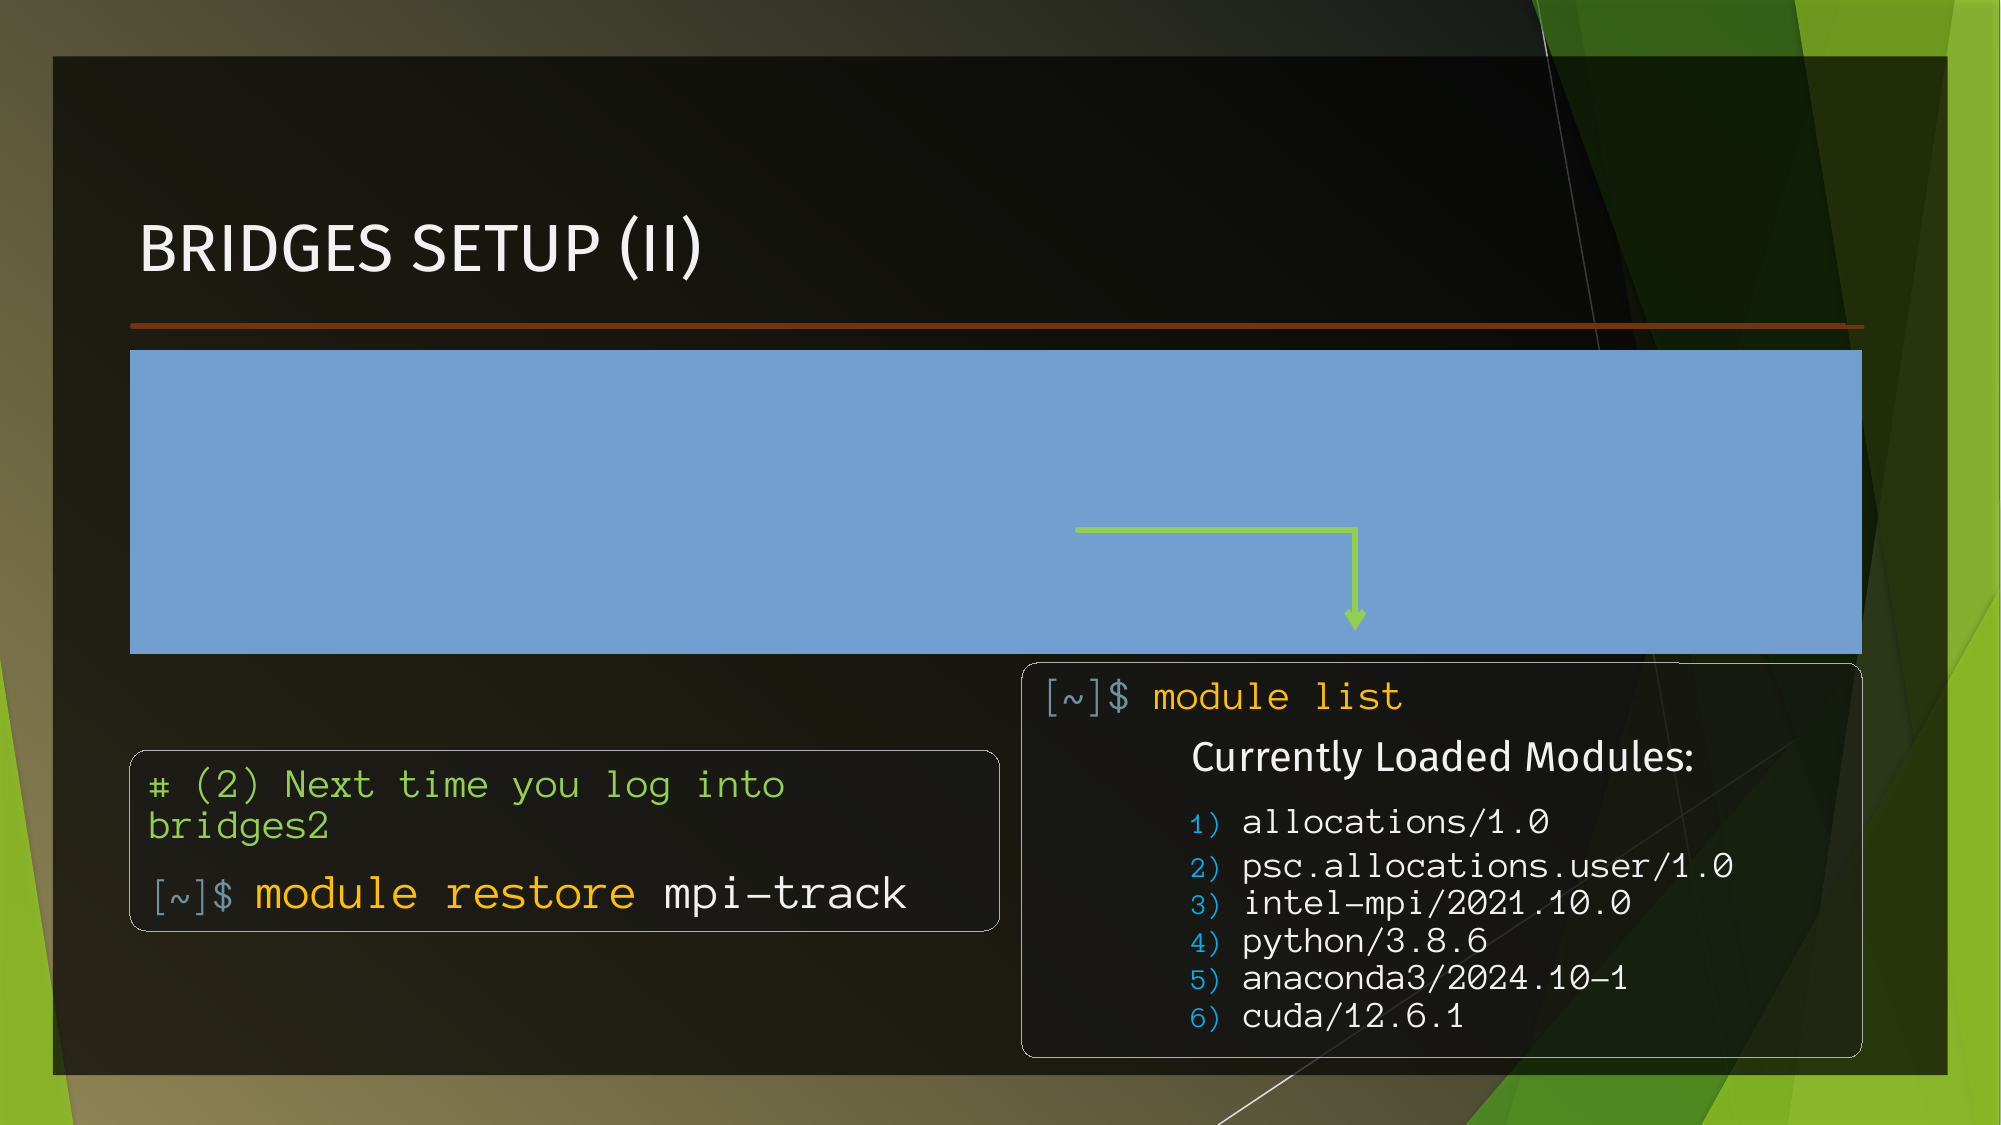

# Bridges Setup (ii)
# (1) First time you log into bridges2
[user@bridges2-login01 ~]$ module load python anaconda3 cuda intel-mpi
[user@bridges2-login01 ~]$ module list
[user@bridges2-login01 ~]$ module save mpi-track

[~]$ module list
	Currently Loaded Modules:
	1) allocations/1.0
	2) psc.allocations.user/1.0
	3) intel-mpi/2021.10.0
	4) python/3.8.6
	5) anaconda3/2024.10-1
	6) cuda/12.6.1
# (2) Next time you log into bridges2
[~]$ module restore mpi-track